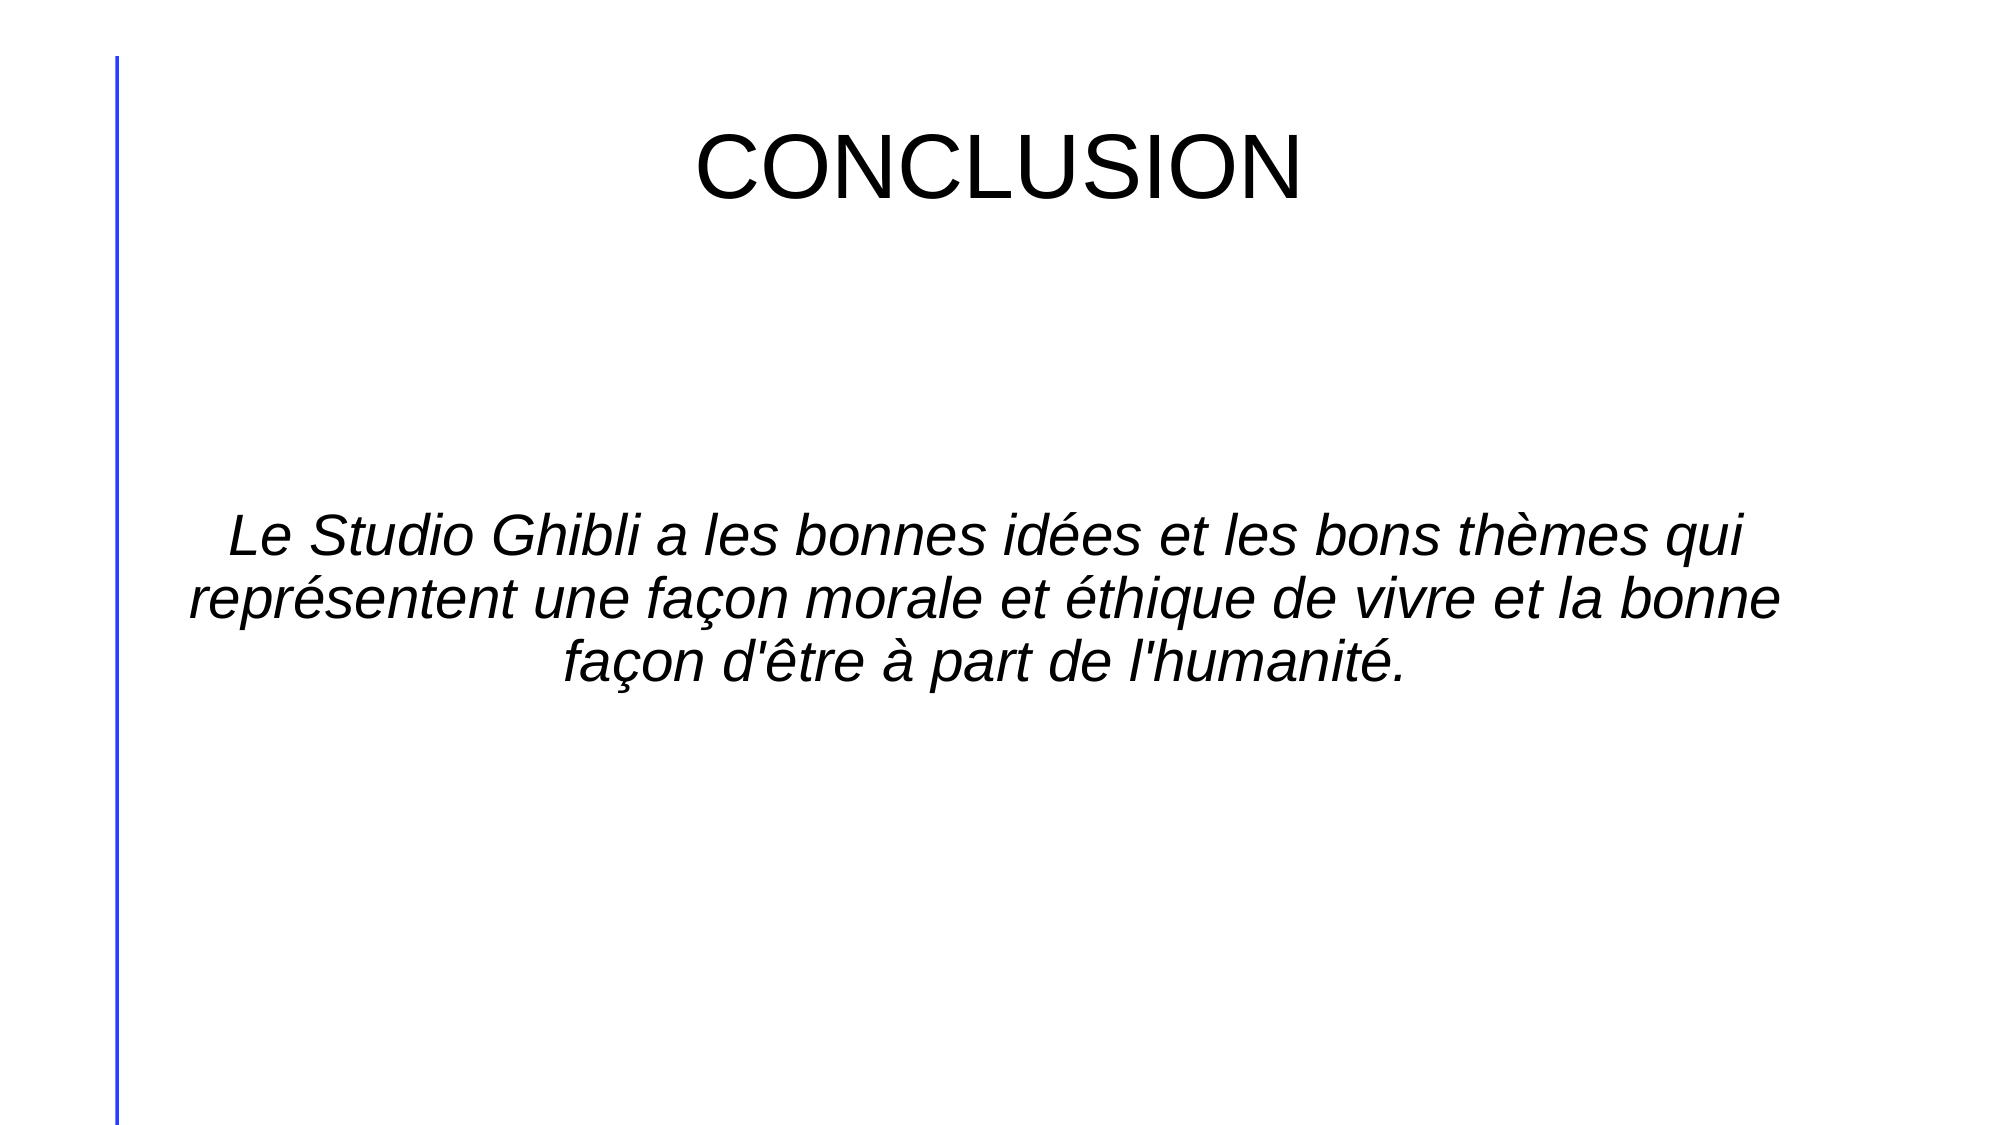

# CONCLUSION
Le Studio Ghibli a les bonnes idées et les bons thèmes qui représentent une façon morale et éthique de vivre et la bonne façon d'être à part de l'humanité.